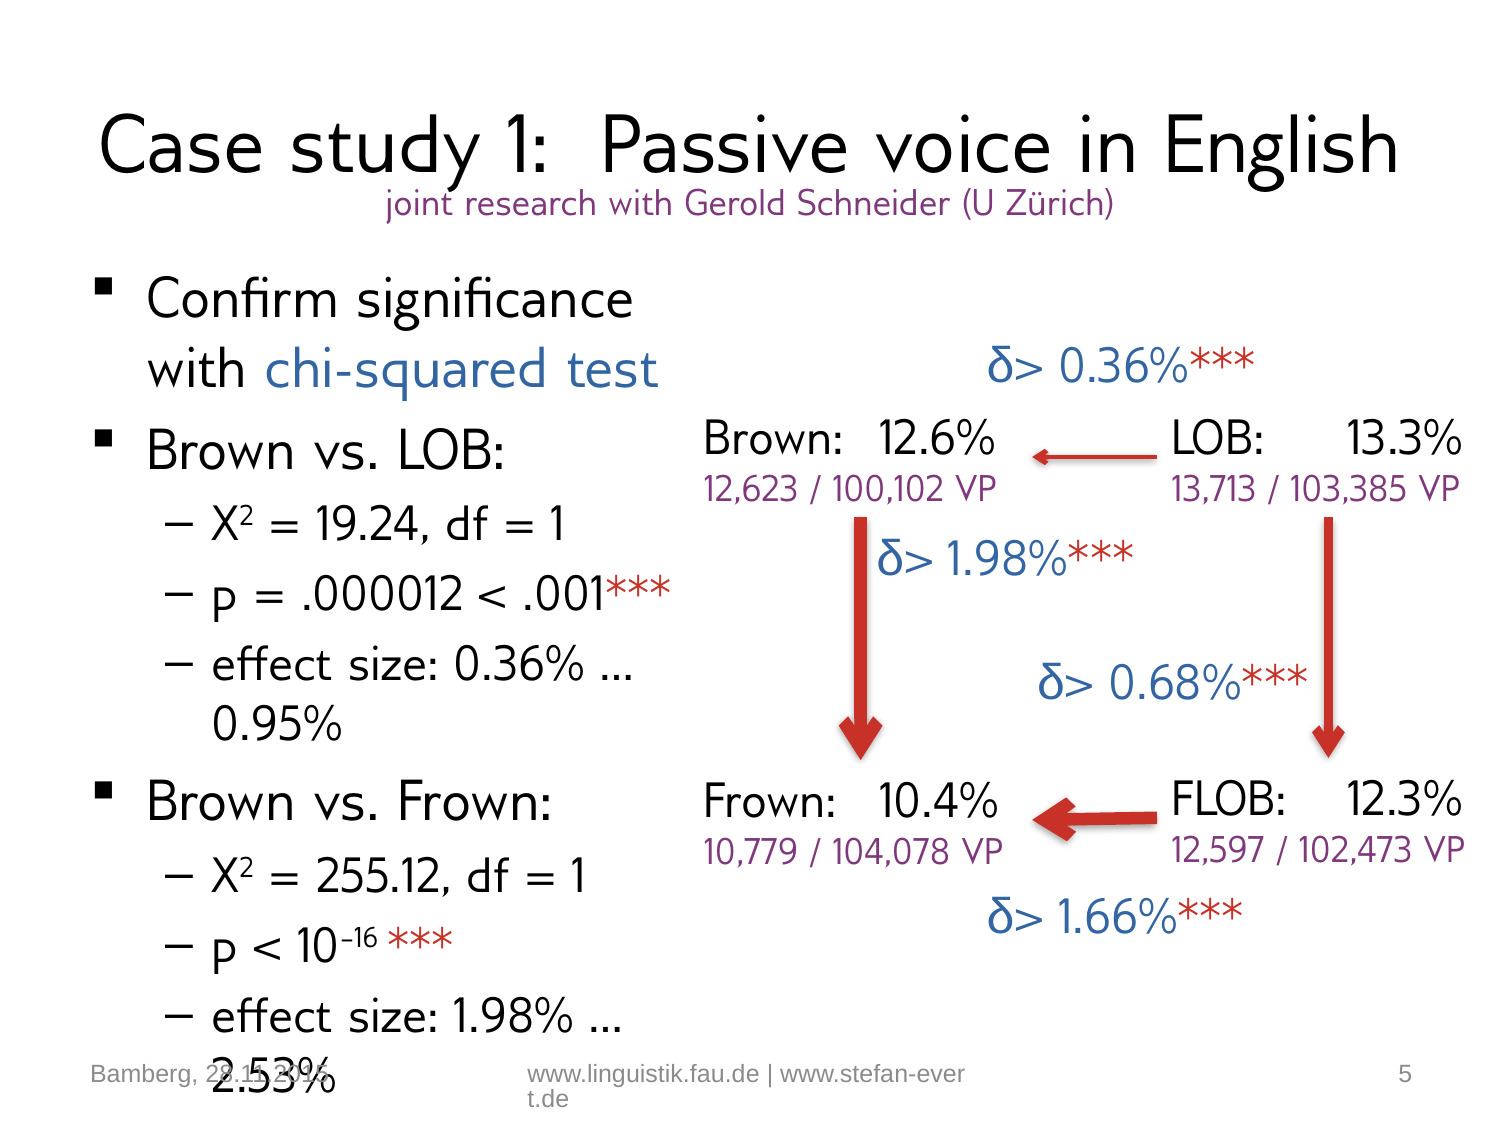

# Case study 1:  Passive voice in English
joint research with Gerold Schneider (U Zürich)
Confirm significance with chi-squared test
Brown vs. LOB:
X2 = 19.24, df = 1
p = .000012 < .001***
effect size: 0.36% … 0.95%
Brown vs. Frown:
X2 = 255.12, df = 1
p < 10–16 ***
effect size: 1.98% … 2.53%
δ> 0.36%***
Brown:	12.6%
12,623 / 100,102 VP
LOB:	13.3%
13,713 / 103,385 VP
δ> 1.98%***
δ> 0.68%***
FLOB:	12.3%
12,597 / 102,473 VP
Frown:	10.4%
10,779 / 104,078 VP
δ> 1.66%***
Bamberg, 28.11.2015
www.linguistik.fau.de | www.stefan-evert.de
5